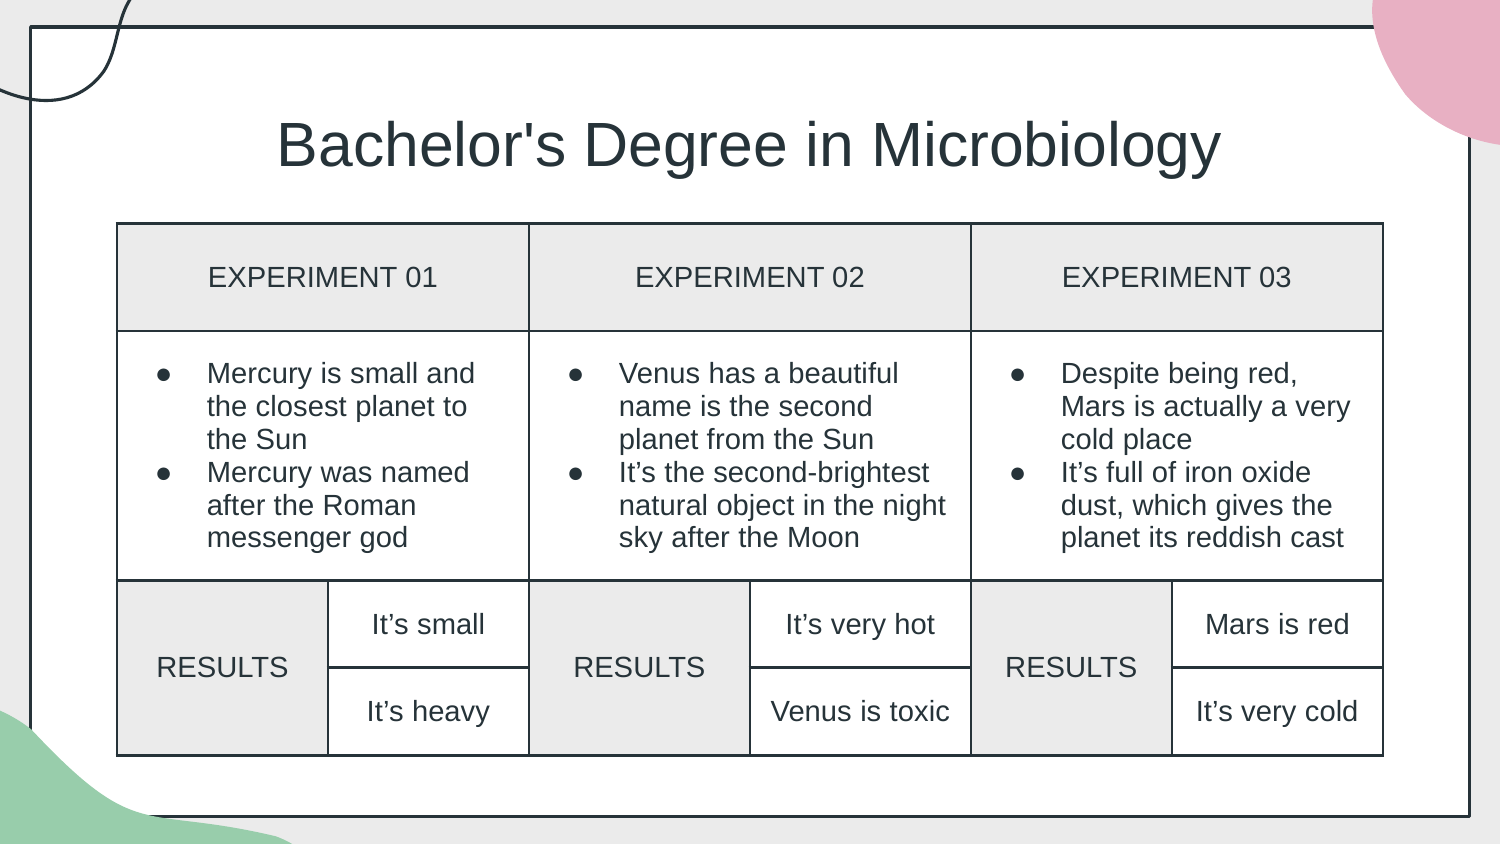

# Bachelor's Degree in Microbiology
| EXPERIMENT 01 |  | EXPERIMENT 02 |  | EXPERIMENT 03 |  |
| --- | --- | --- | --- | --- | --- |
| Mercury is small and the closest planet to the Sun Mercury was named after the Roman messenger god |  | Venus has a beautiful name is the second planet from the Sun It’s the second-brightest natural object in the night sky after the Moon |  | Despite being red, Mars is actually a very cold place It’s full of iron oxide dust, which gives the planet its reddish cast |  |
| RESULTS | It’s small | RESULTS | It’s very hot | RESULTS | Mars is red |
|  | It’s heavy |  | Venus is toxic |  | It’s very cold |